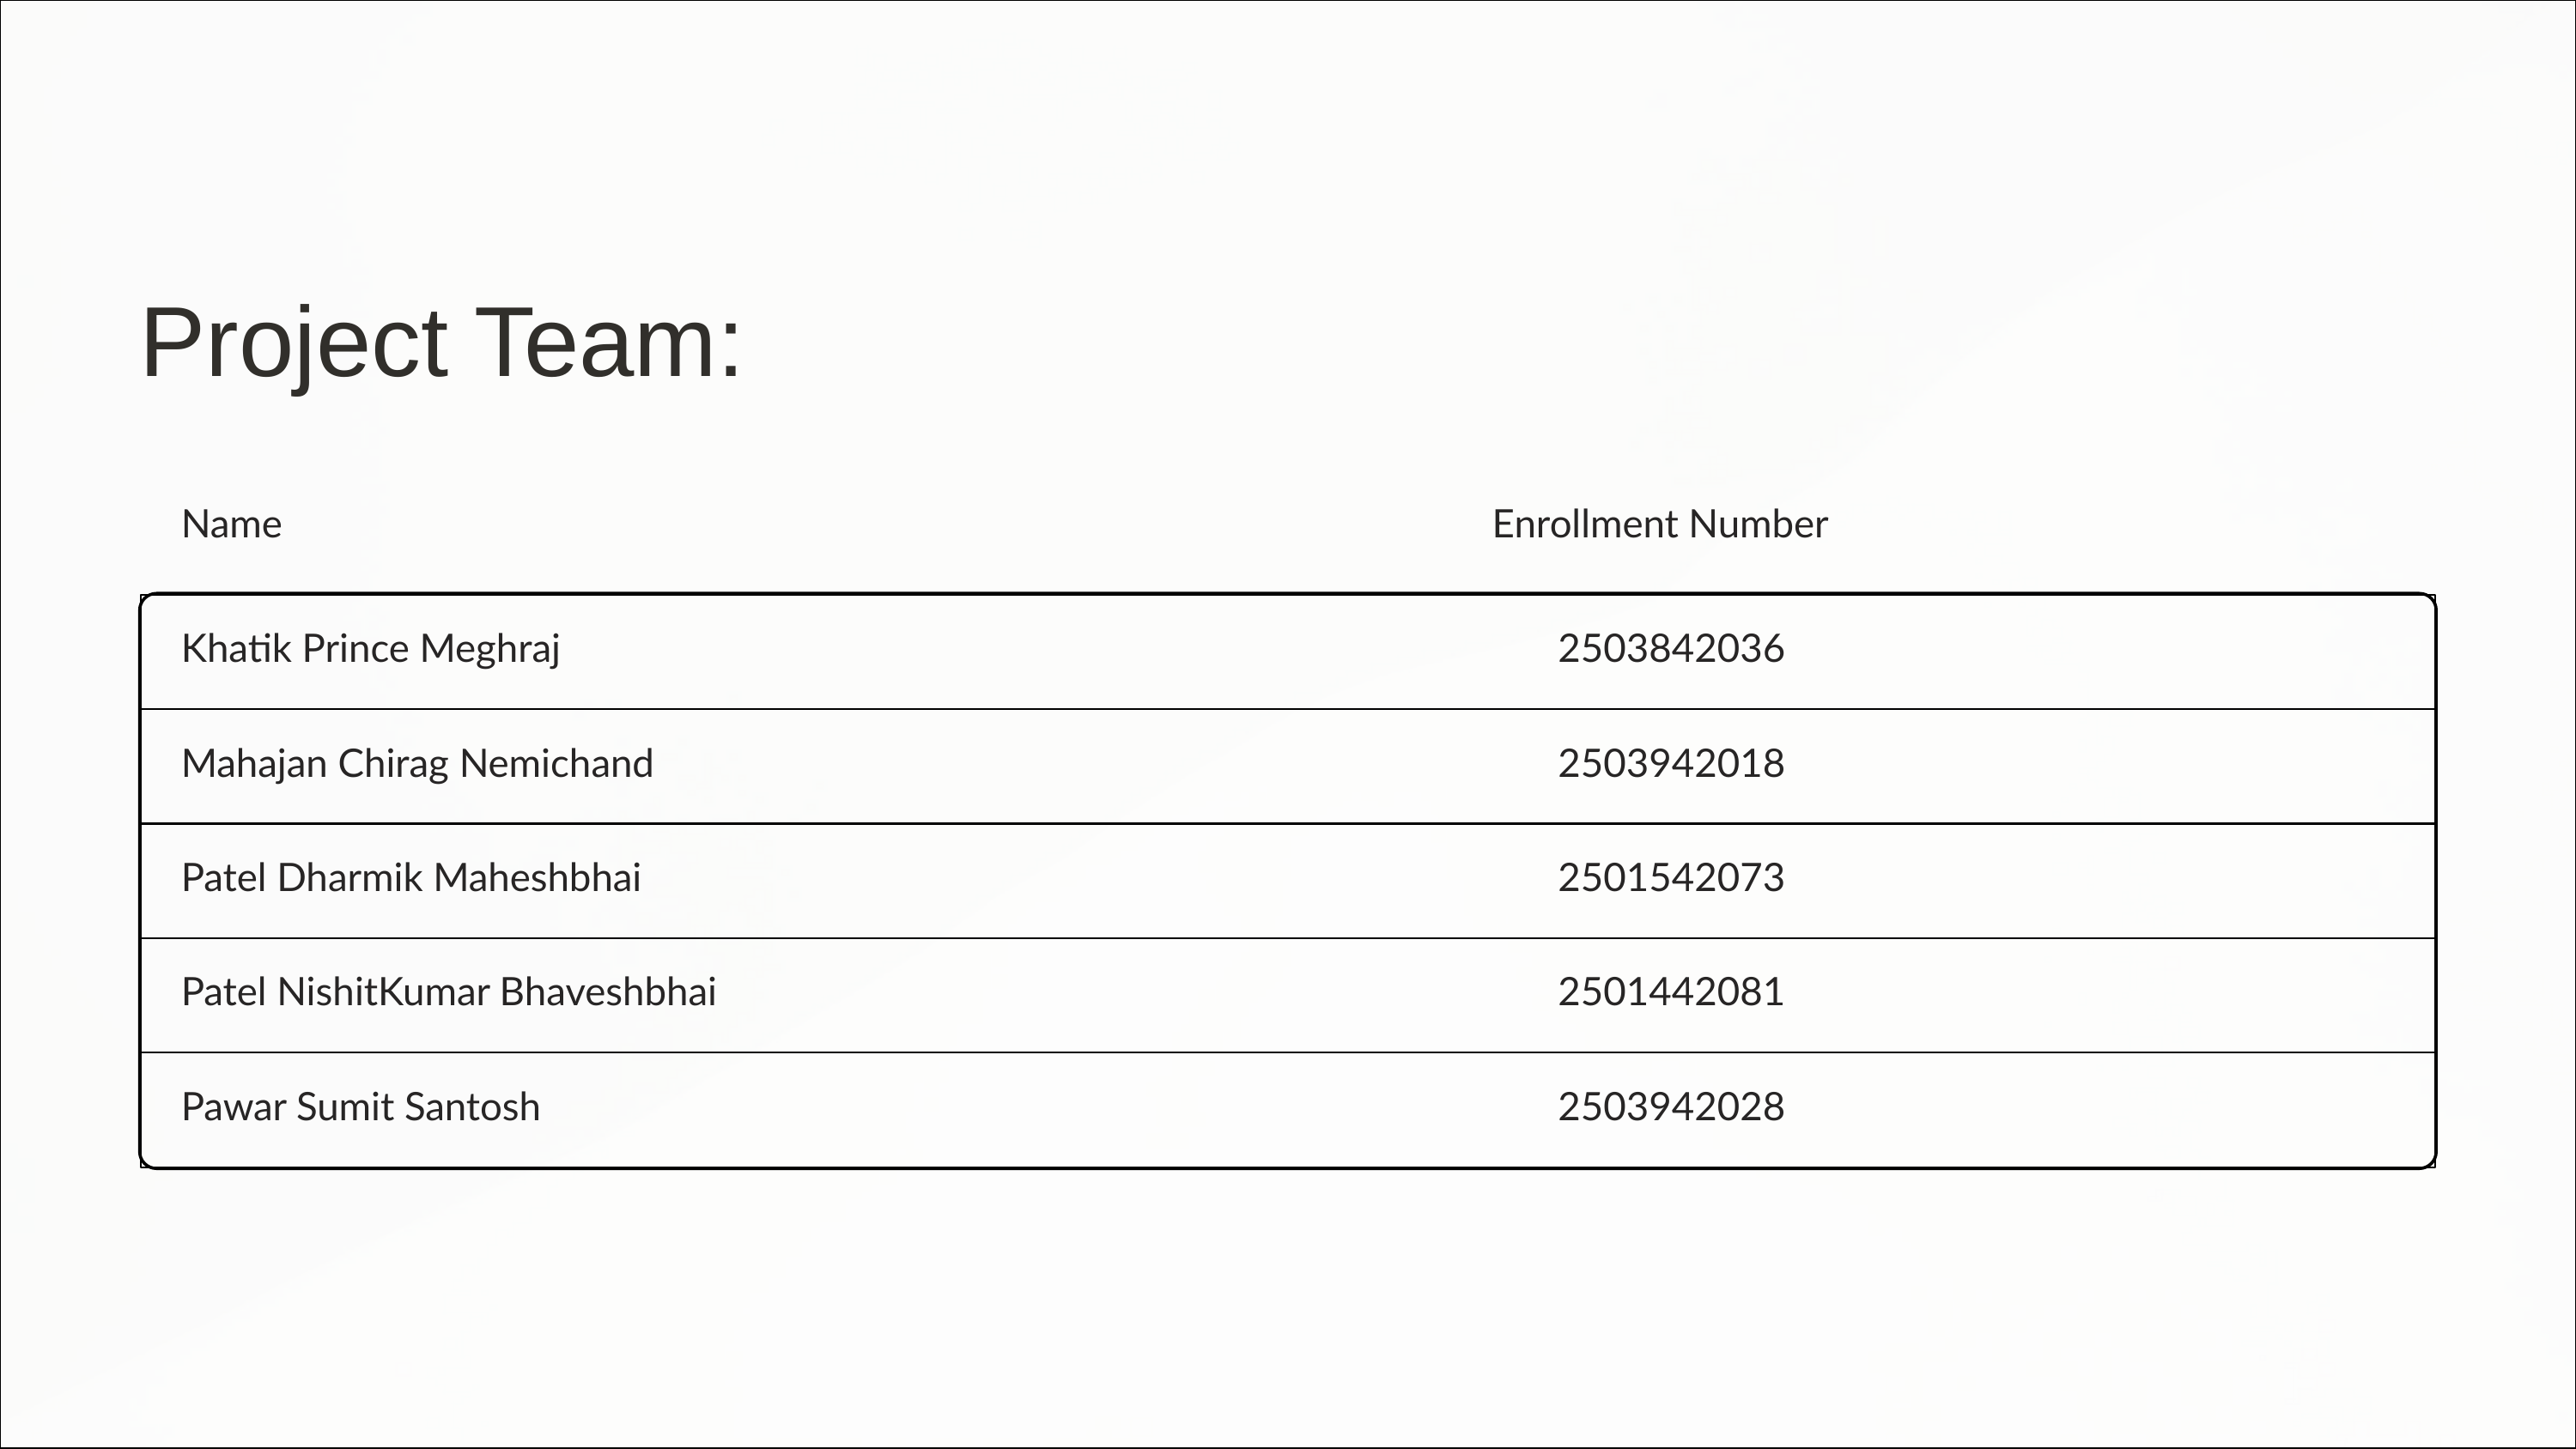

Project Team:
Name                                                                                                                        Enrollment Number

Khatik Prince Meghraj
2503842036

Mahajan Chirag Nemichand
2503942018

Patel Dharmik Maheshbhai
2501542073

Patel NishitKumar Bhaveshbhai
2501442081

Pawar Sumit Santosh
2503942028